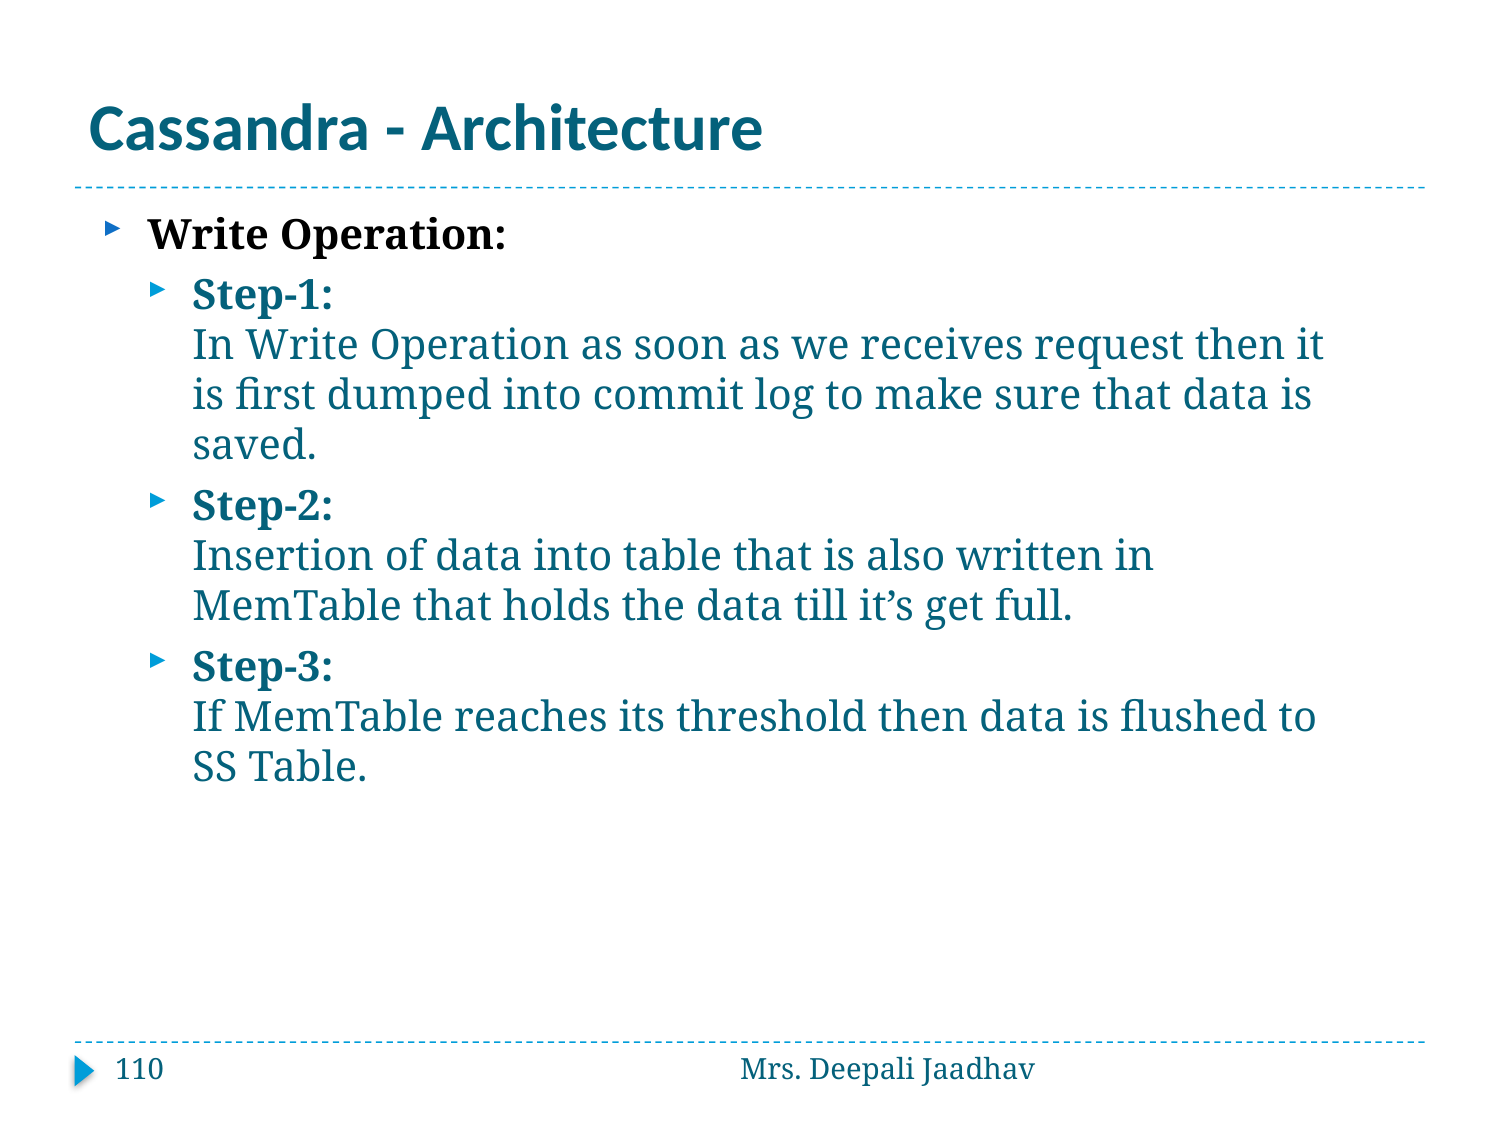

# Cassandra - Architecture
Write Operation:
Step-1:
In Write Operation as soon as we receives request then it is first dumped into commit log to make sure that data is saved.
Step-2:
Insertion of data into table that is also written in MemTable that holds the data till it’s get full.
Step-3:
If MemTable reaches its threshold then data is flushed to SS Table.

110
Mrs. Deepali Jaadhav